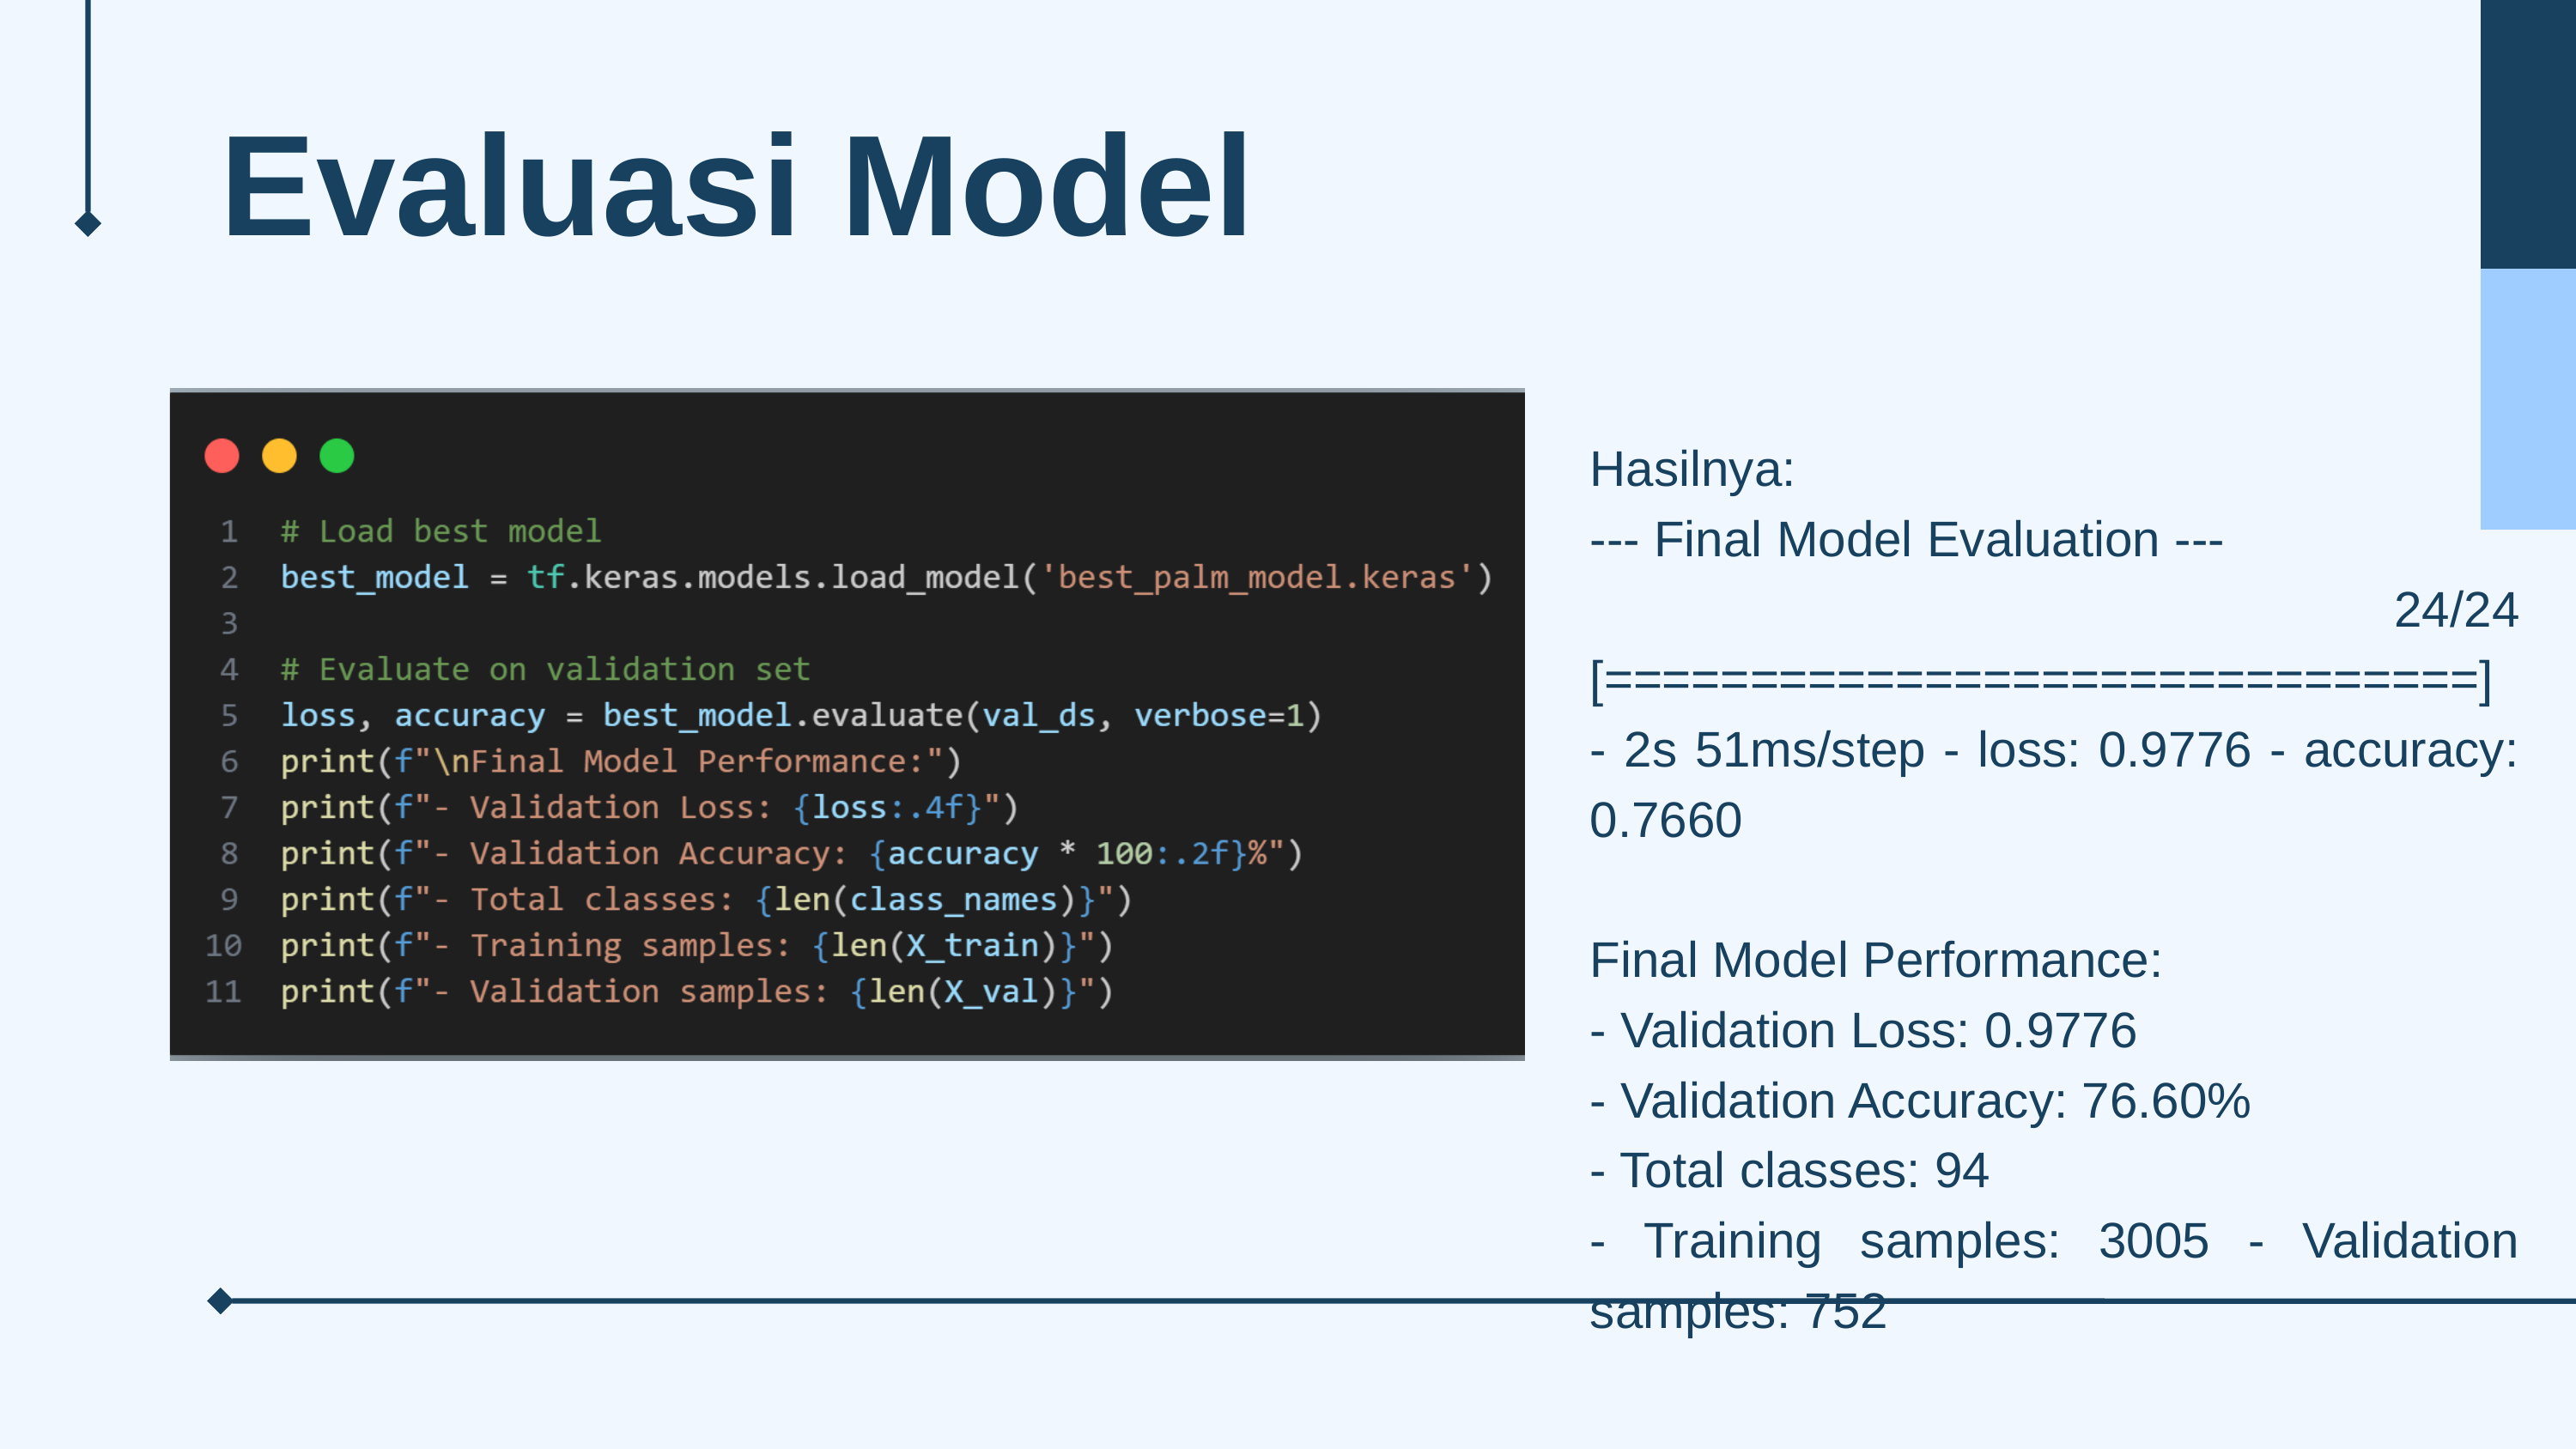

Evaluasi Model

Hasilnya:
--- Final Model Evaluation ---
 24/24 [==============================] - 2s 51ms/step - loss: 0.9776 - accuracy: 0.7660

Final Model Performance:
- Validation Loss: 0.9776
- Validation Accuracy: 76.60%
- Total classes: 94
- Training samples: 3005 - Validation samples: 752